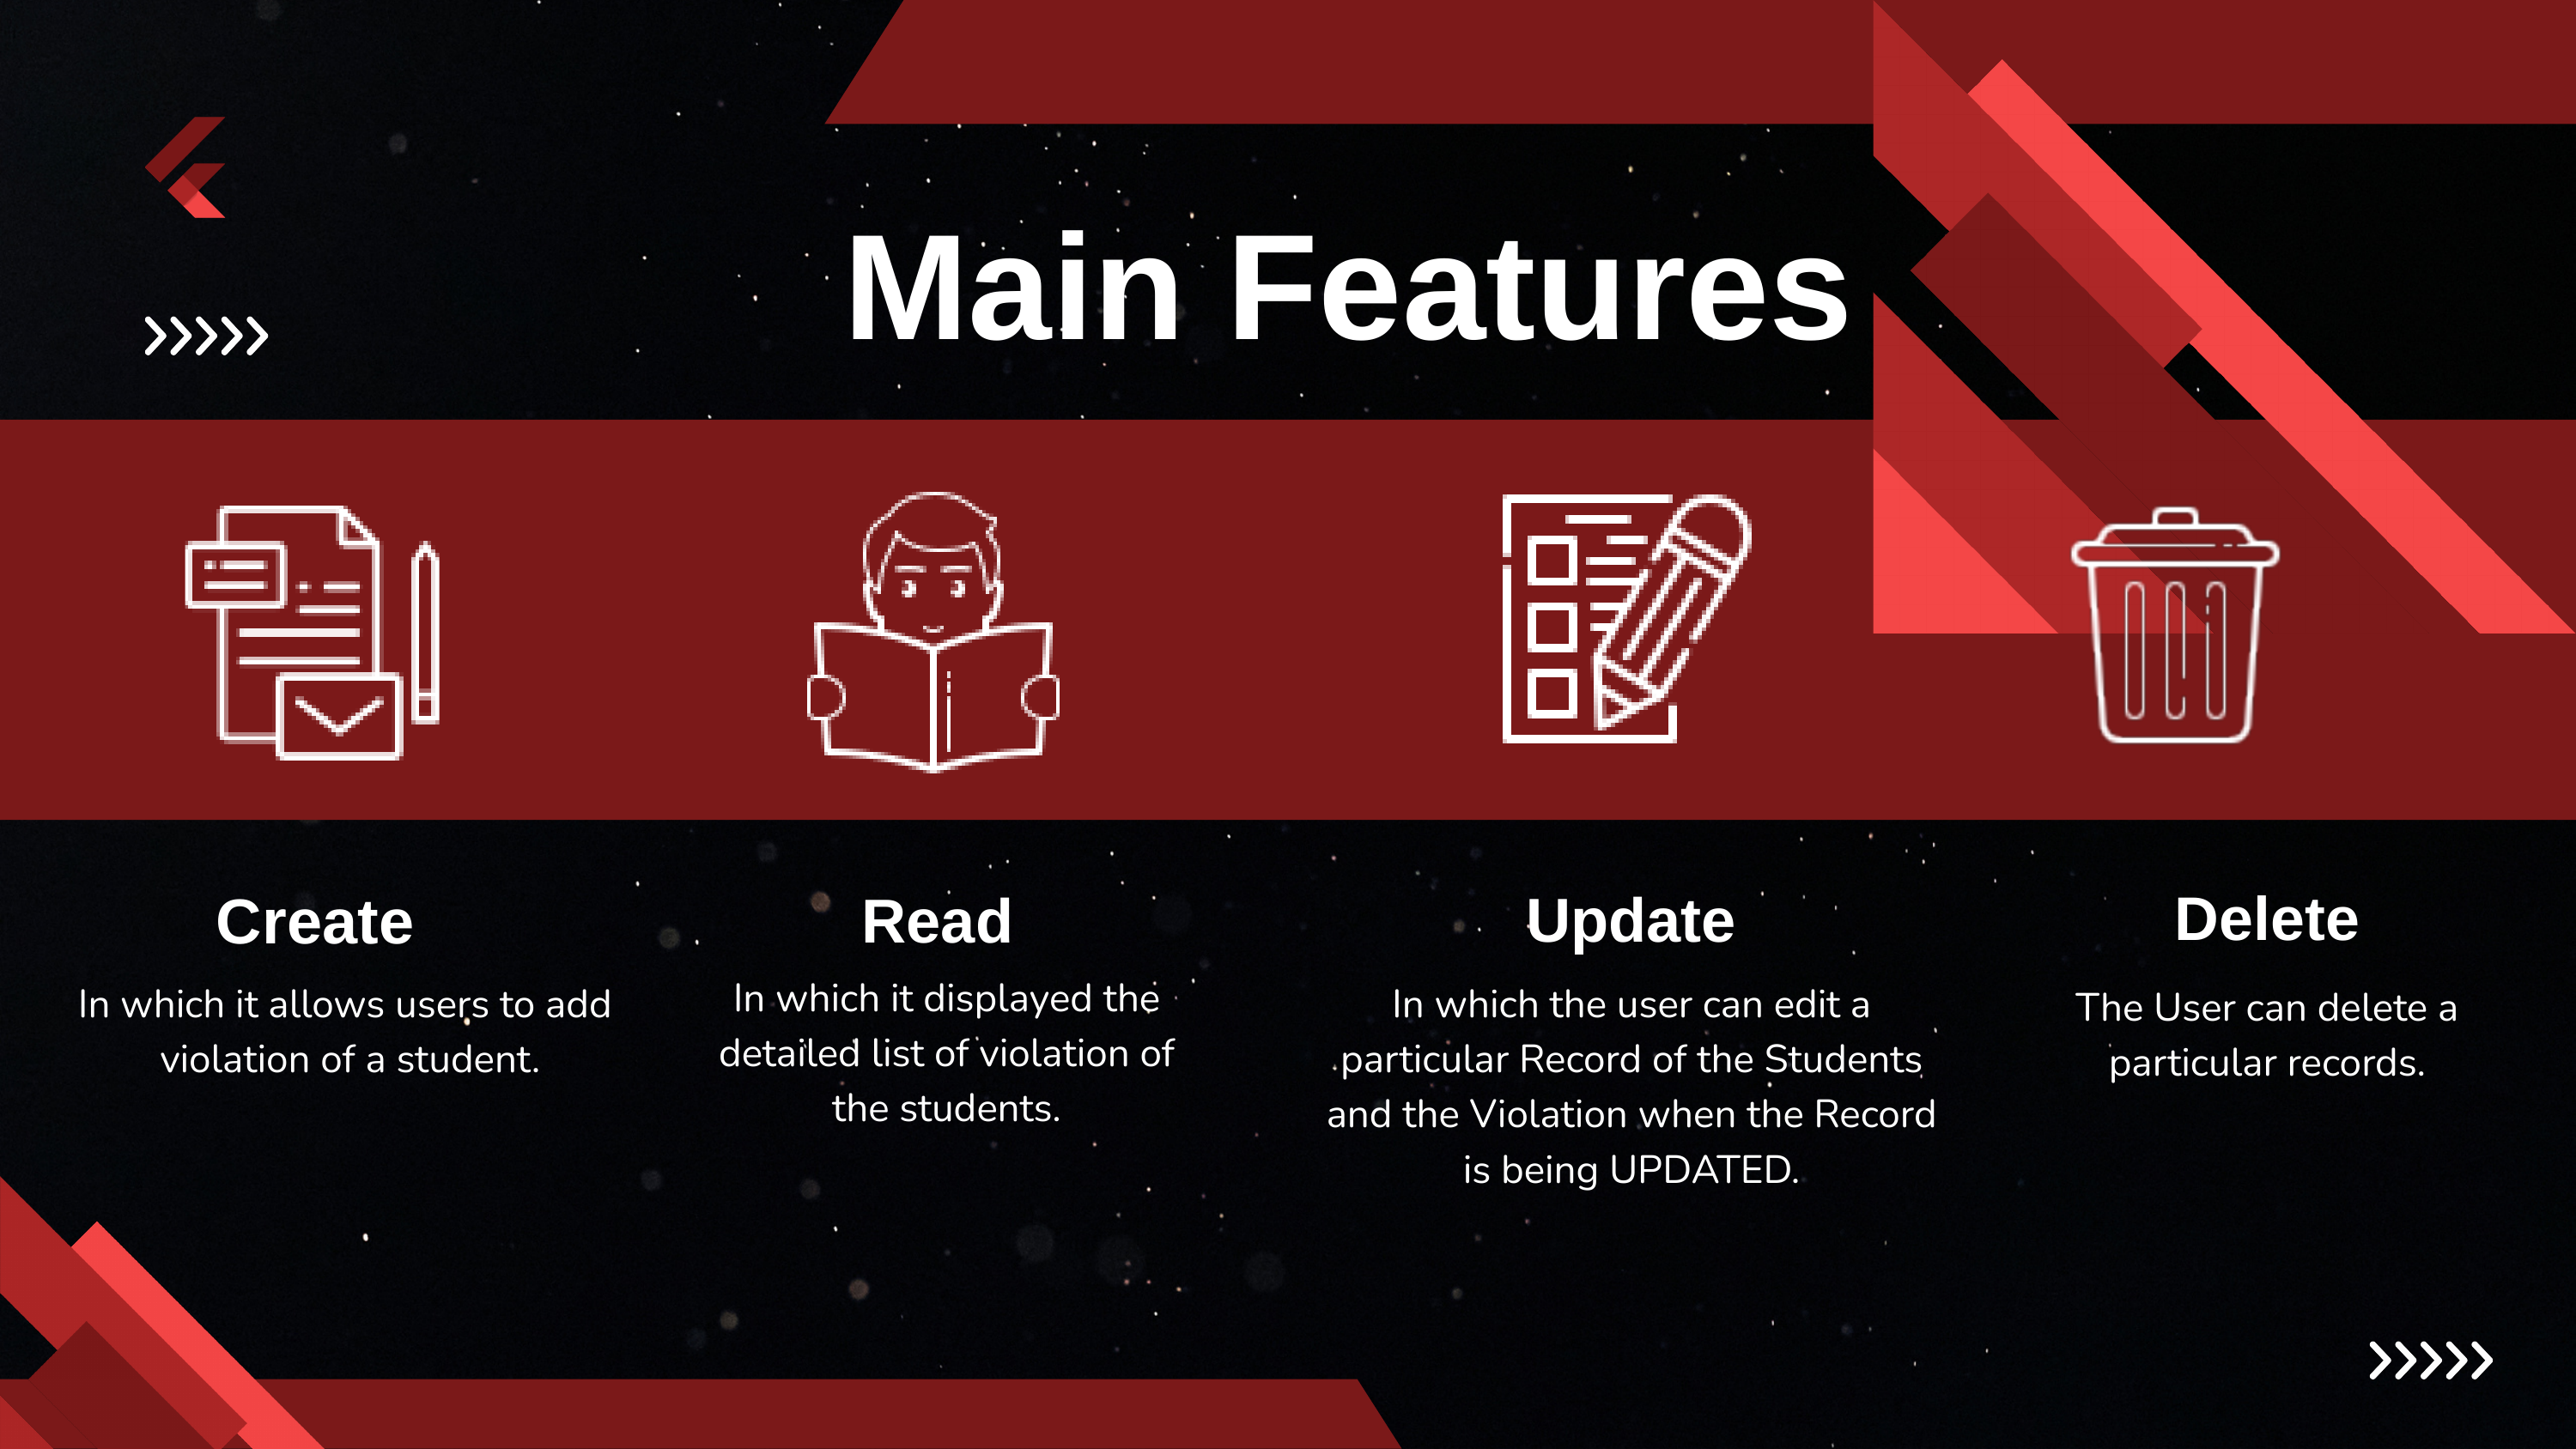

Main Features

Delete
Update
Create
Read
In which it displayed the detailed list of violation of the students.
In which it allows users to add
violation of a student.
In which the user can edit a particular Record of the Students and the Violation when the Record is being UPDATED.
The User can delete a particular records.